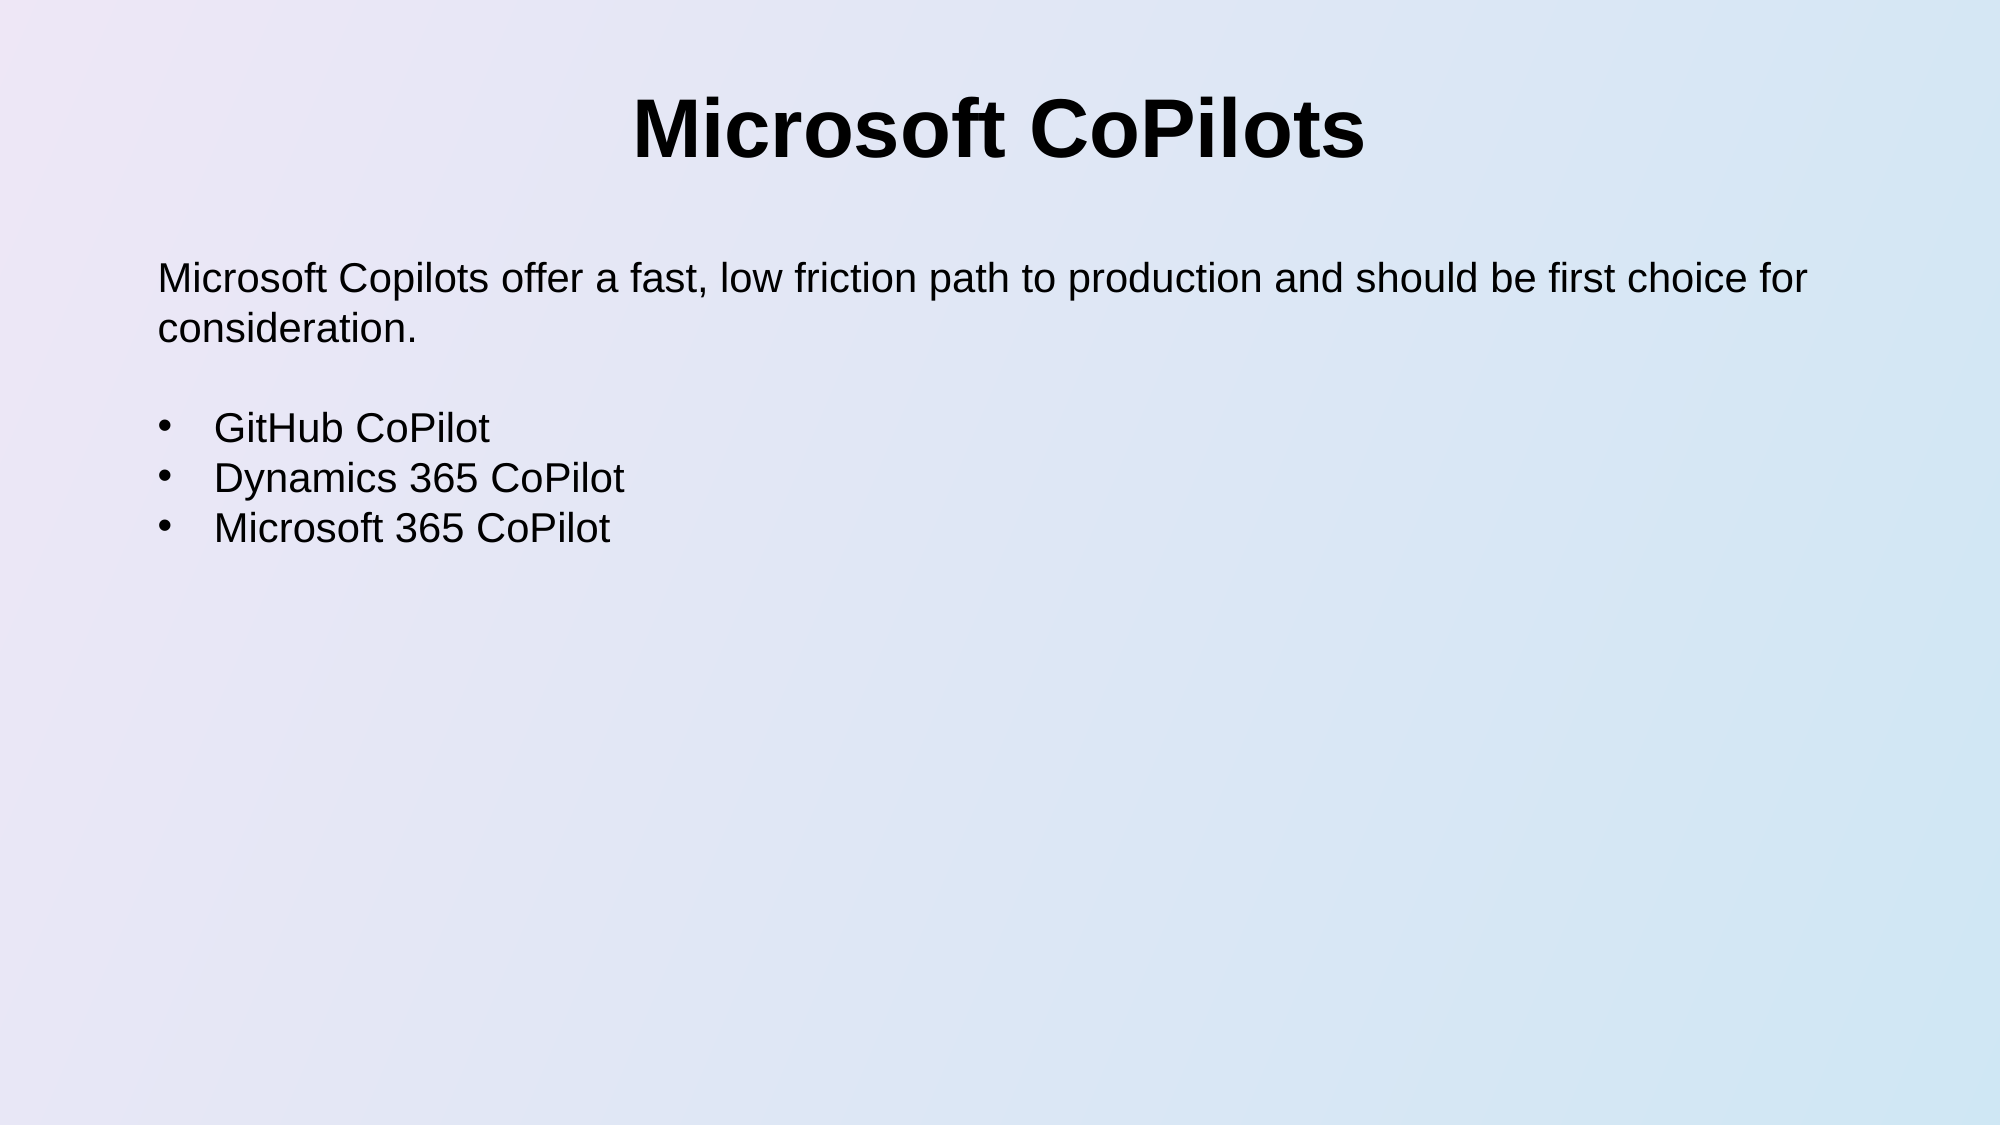

Microsoft CoPilots
Microsoft Copilots offer a fast, low friction path to production and should be first choice for consideration.

GitHub CoPilot
Dynamics 365 CoPilot
Microsoft 365 CoPilot